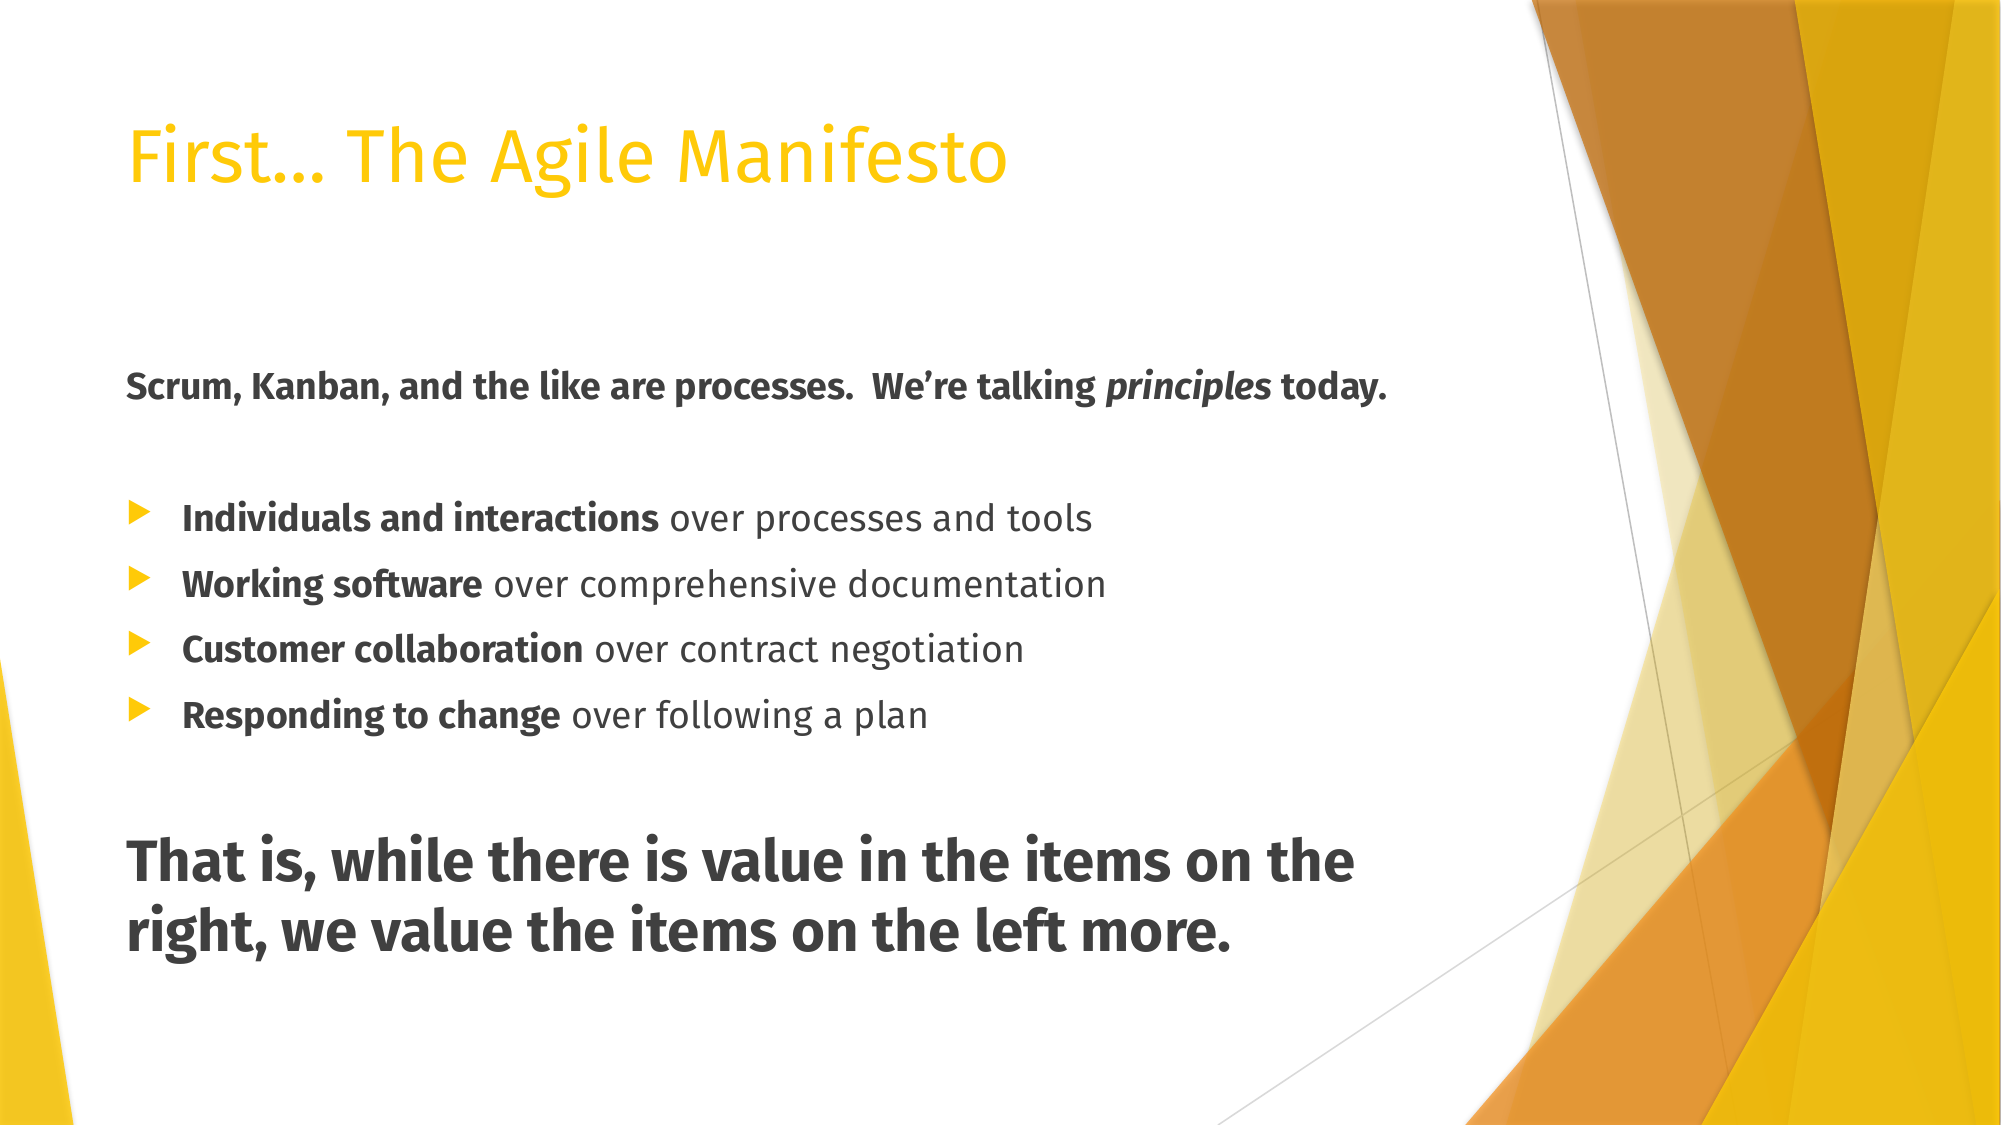

# First… The Agile Manifesto
Scrum, Kanban, and the like are processes.  We’re talking principles today.

Individuals and interactions over processes and tools
Working software over comprehensive documentation
Customer collaboration over contract negotiation
Responding to change over following a plan

That is, while there is value in the items on the right, we value the items on the left more.